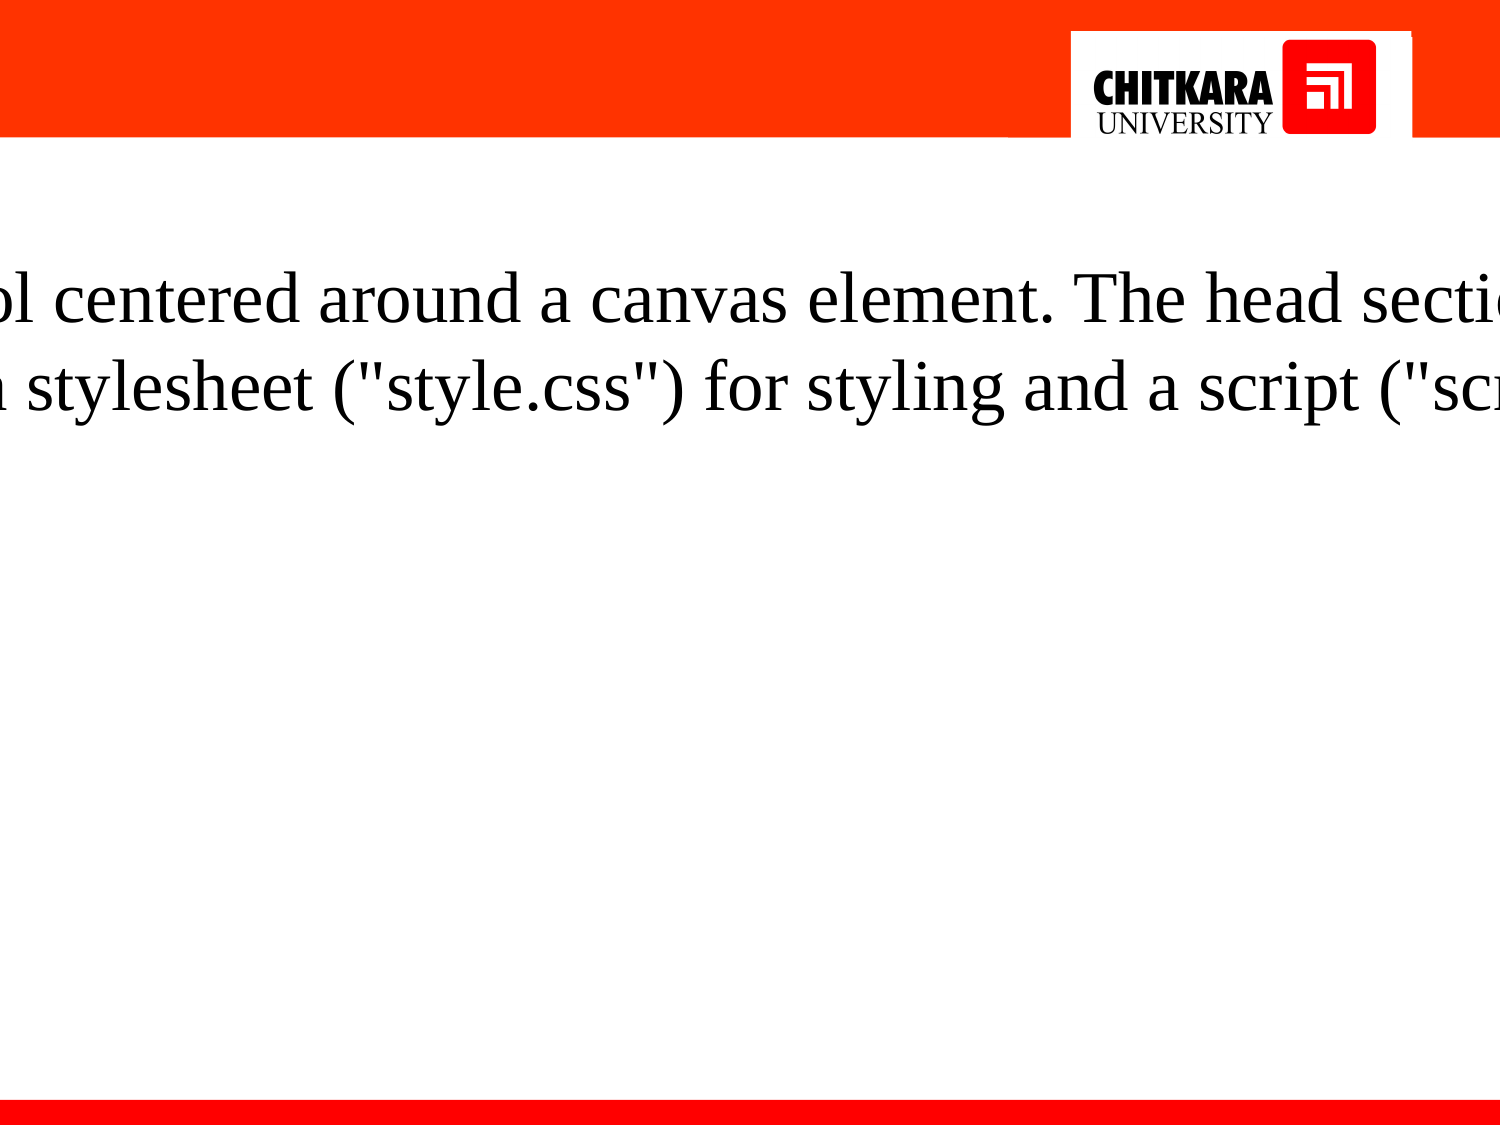

This Html document defines the structure of a web page for a drawing tool centered around a canvas element. The head section includes metadata such as the character set, viewport configuration, and the title "Blending Palette." It also references external resources, namely a stylesheet ("style.css") for styling and a script ("script.js") for additional functionality, set to load asynchronously.